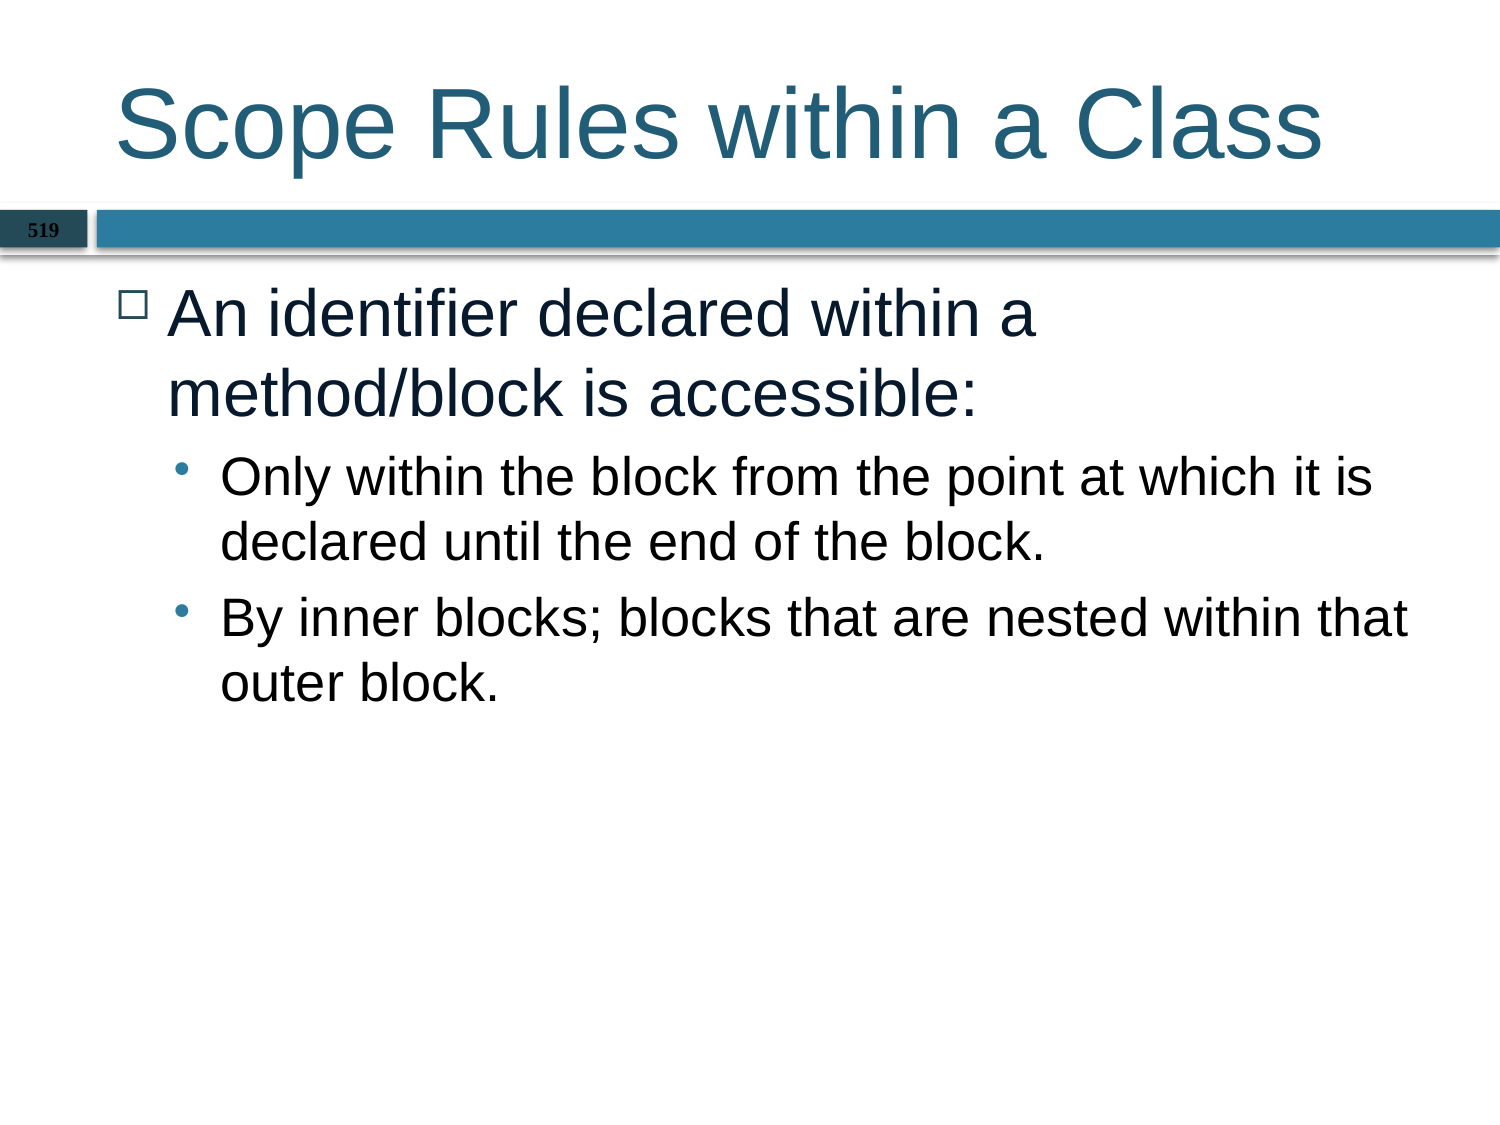

# Scope Rules within a Class
519
An identifier declared within a method/block is accessible:
Only within the block from the point at which it is declared until the end of the block.
By inner blocks; blocks that are nested within that outer block.